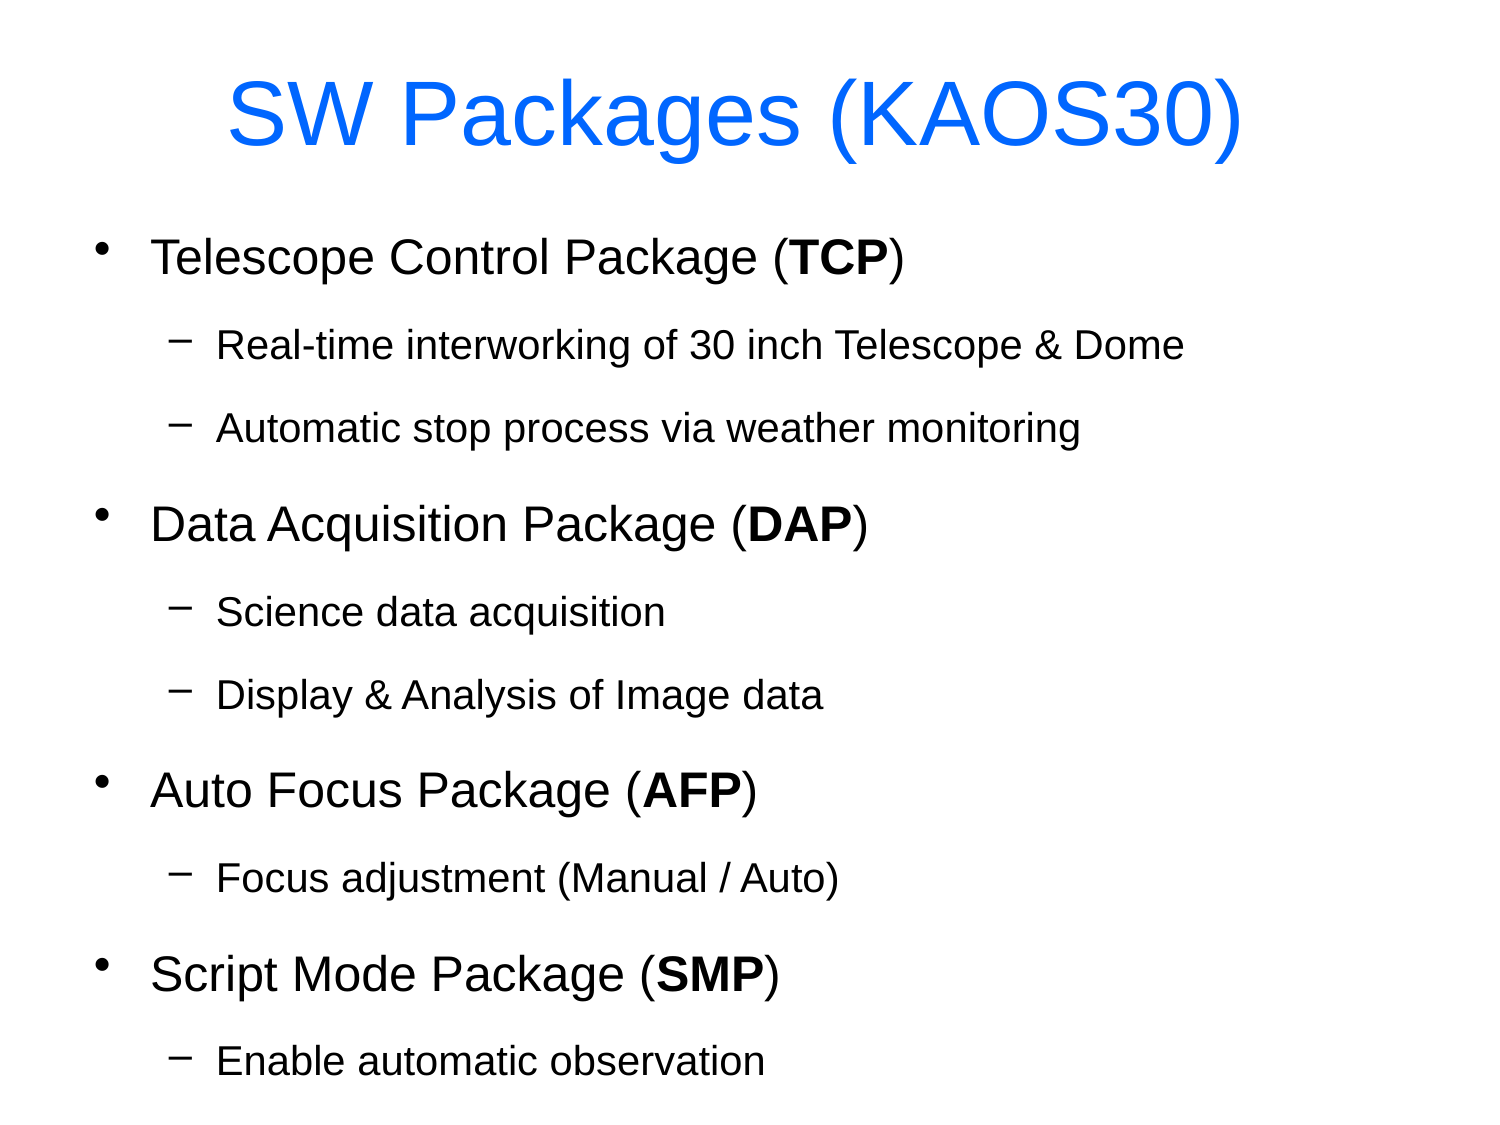

# SW Packages (KAOS30)
Telescope Control Package (TCP)
Real-time interworking of 30 inch Telescope & Dome
Automatic stop process via weather monitoring
Data Acquisition Package (DAP)
Science data acquisition
Display & Analysis of Image data
Auto Focus Package (AFP)
Focus adjustment (Manual / Auto)
Script Mode Package (SMP)
Enable automatic observation